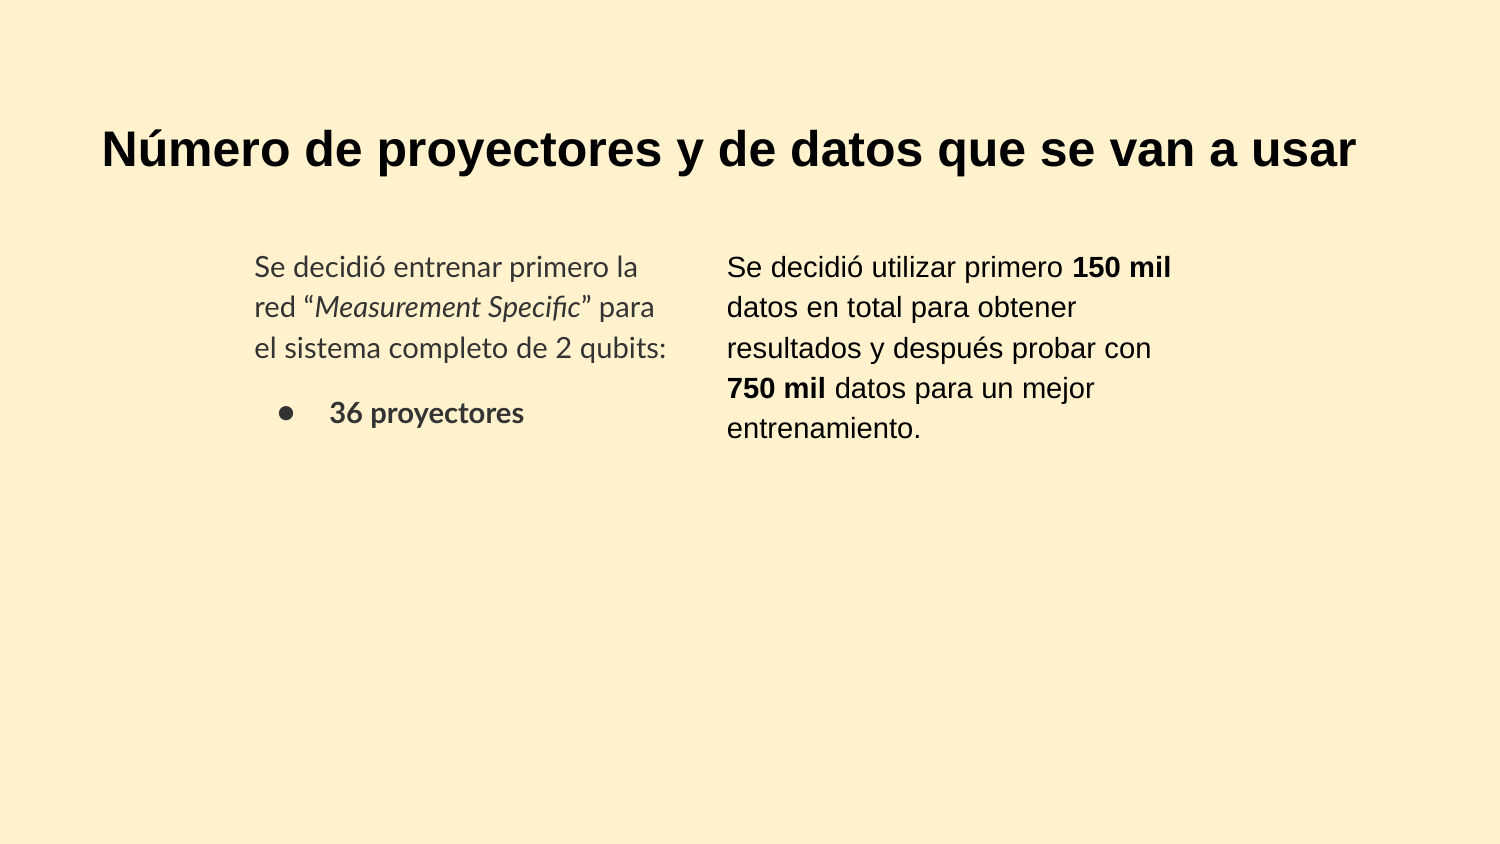

# Número de proyectores y de datos que se van a usar
Se decidió entrenar primero la red “Measurement Specific” para el sistema completo de 2 qubits:
36 proyectores
Se decidió utilizar primero 150 mil datos en total para obtener resultados y después probar con 750 mil datos para un mejor entrenamiento.